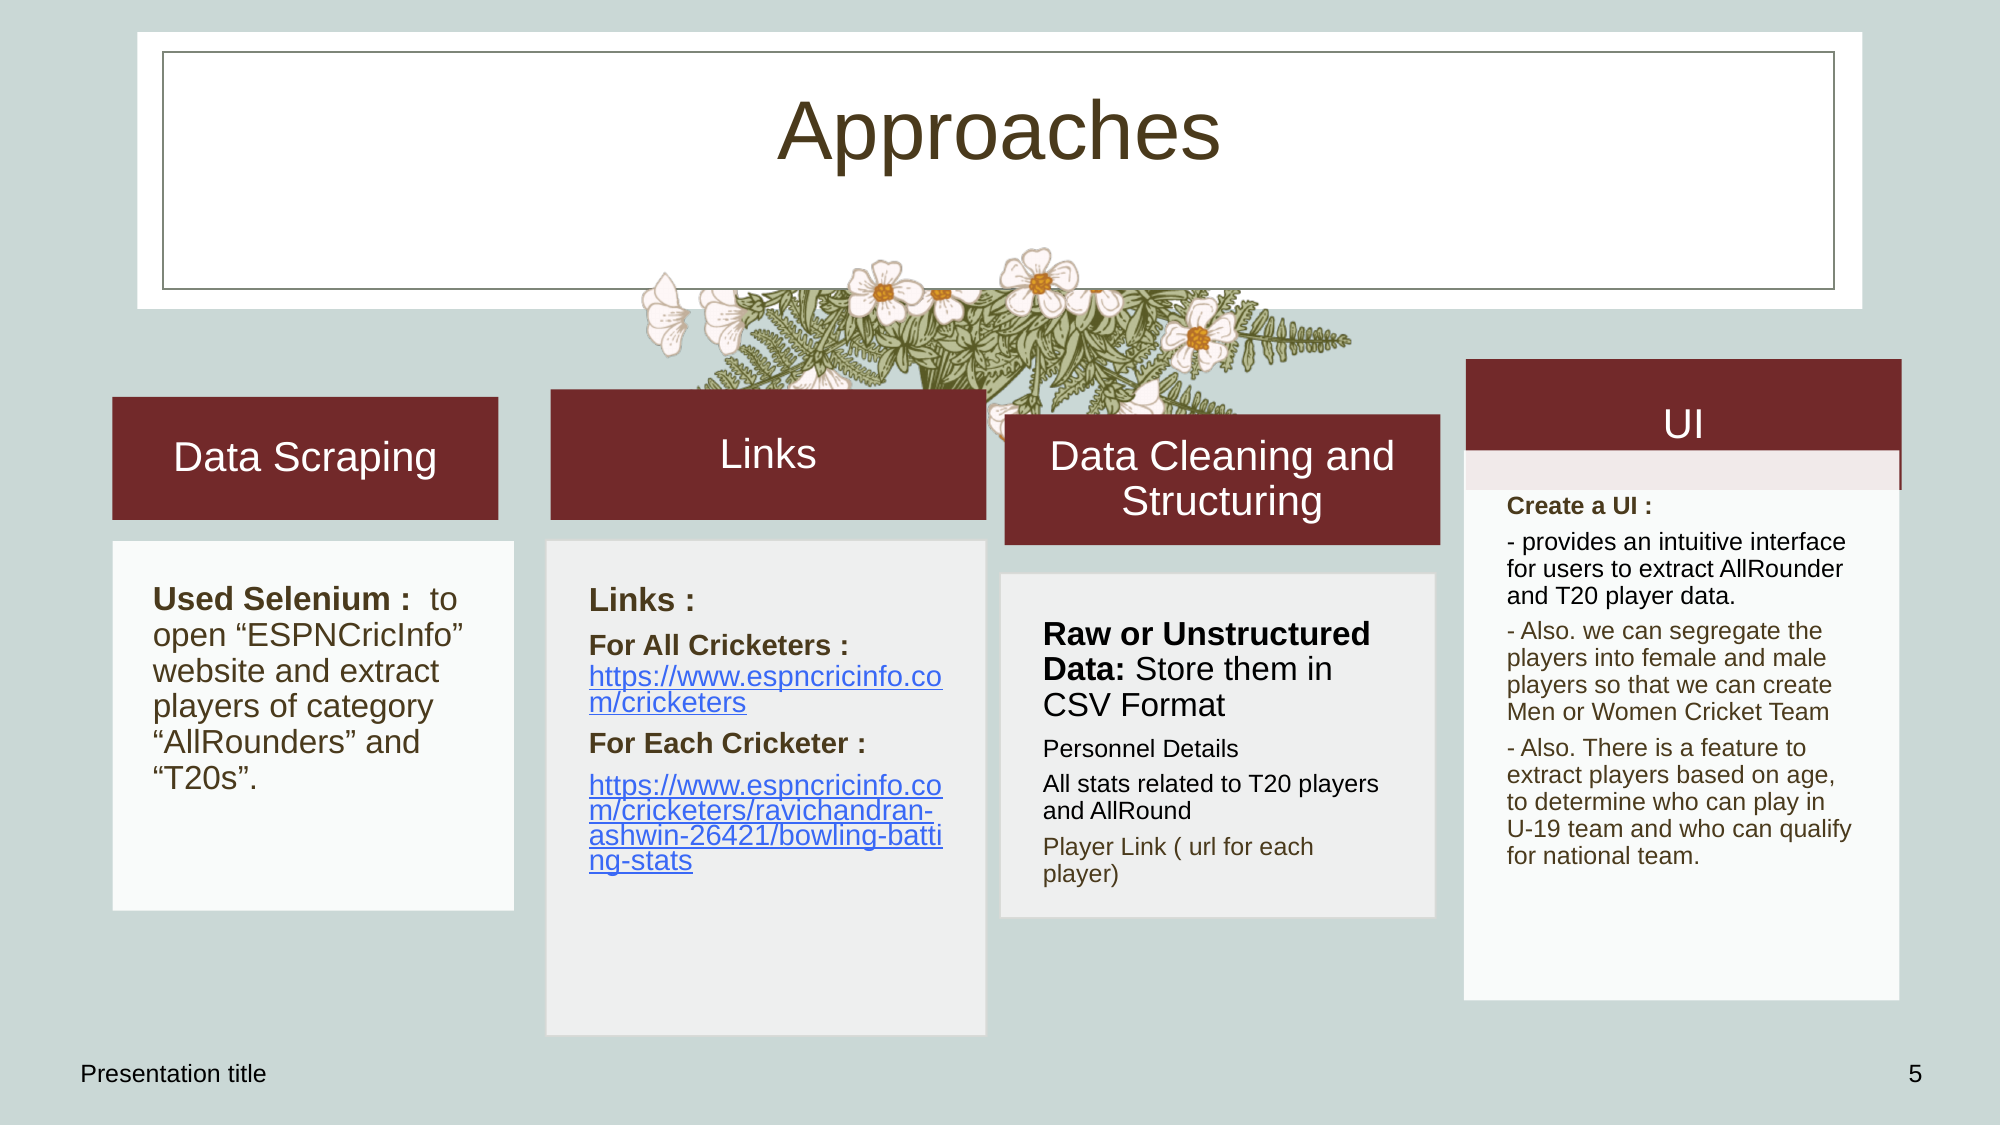

# Approaches
Data Scraping
Used Selenium :  to open “ESPNCricInfo” website and extract players of category “AllRounders” and “T20s”.
Links
Links :
For All Cricketers : https://www.espncricinfo.com/cricketers
For Each Cricketer :
https://www.espncricinfo.com/cricketers/ravichandran-ashwin-26421/bowling-batting-stats
Data Cleaning and Structuring
Raw or Unstructured Data: Store them in CSV Format
Personnel Details
All stats related to T20 players and AllRound
Player Link ( url for each player)
UI
Create a UI :
- provides an intuitive interface for users to extract AllRounder and T20 player data.
- Also. we can segregate the players into female and male players so that we can create Men or Women Cricket Team
- Also. There is a feature to extract players based on age, to determine who can play in U-19 team and who can qualify for national team.
Presentation title
5